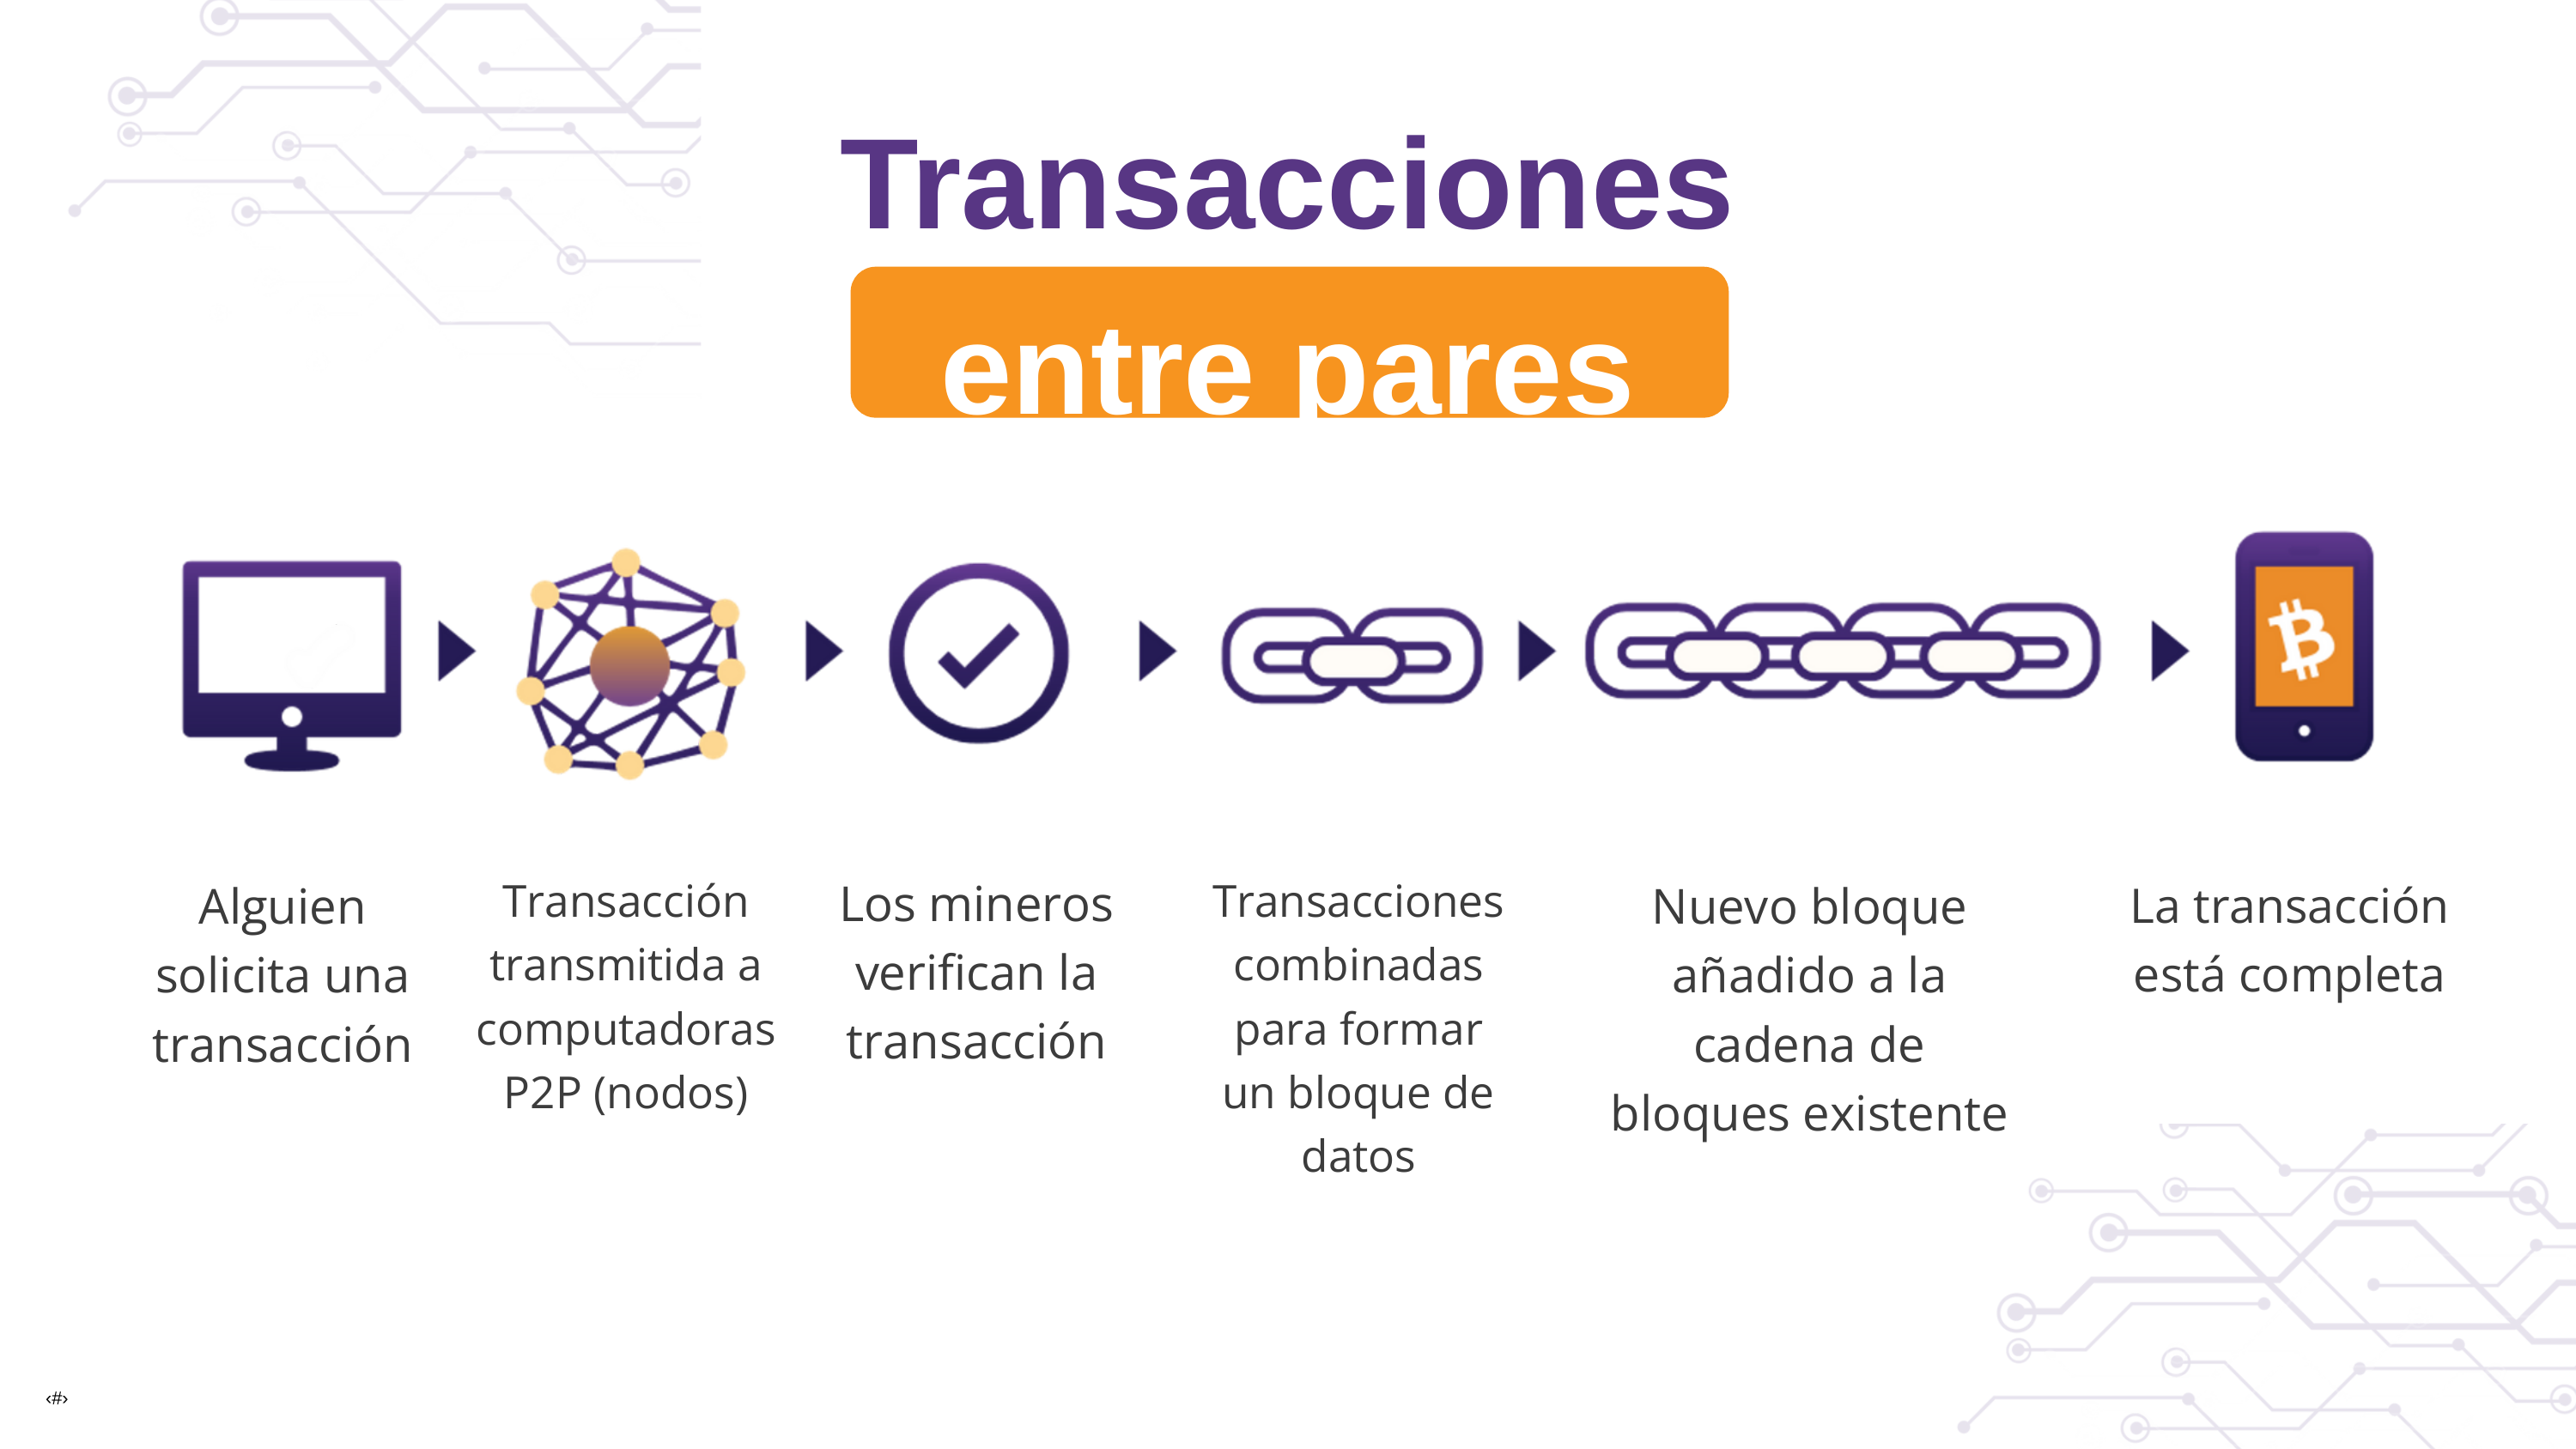

Transacciones entre pares

Los mineros verifican la transacción
Transacción transmitida a computadoras P2P (nodos)
Transacciones combinadas para formar un bloque de datos
Alguien solicita una transacción
Nuevo bloque añadido a la cadena de bloques existente
La transacción está completa

‹#›